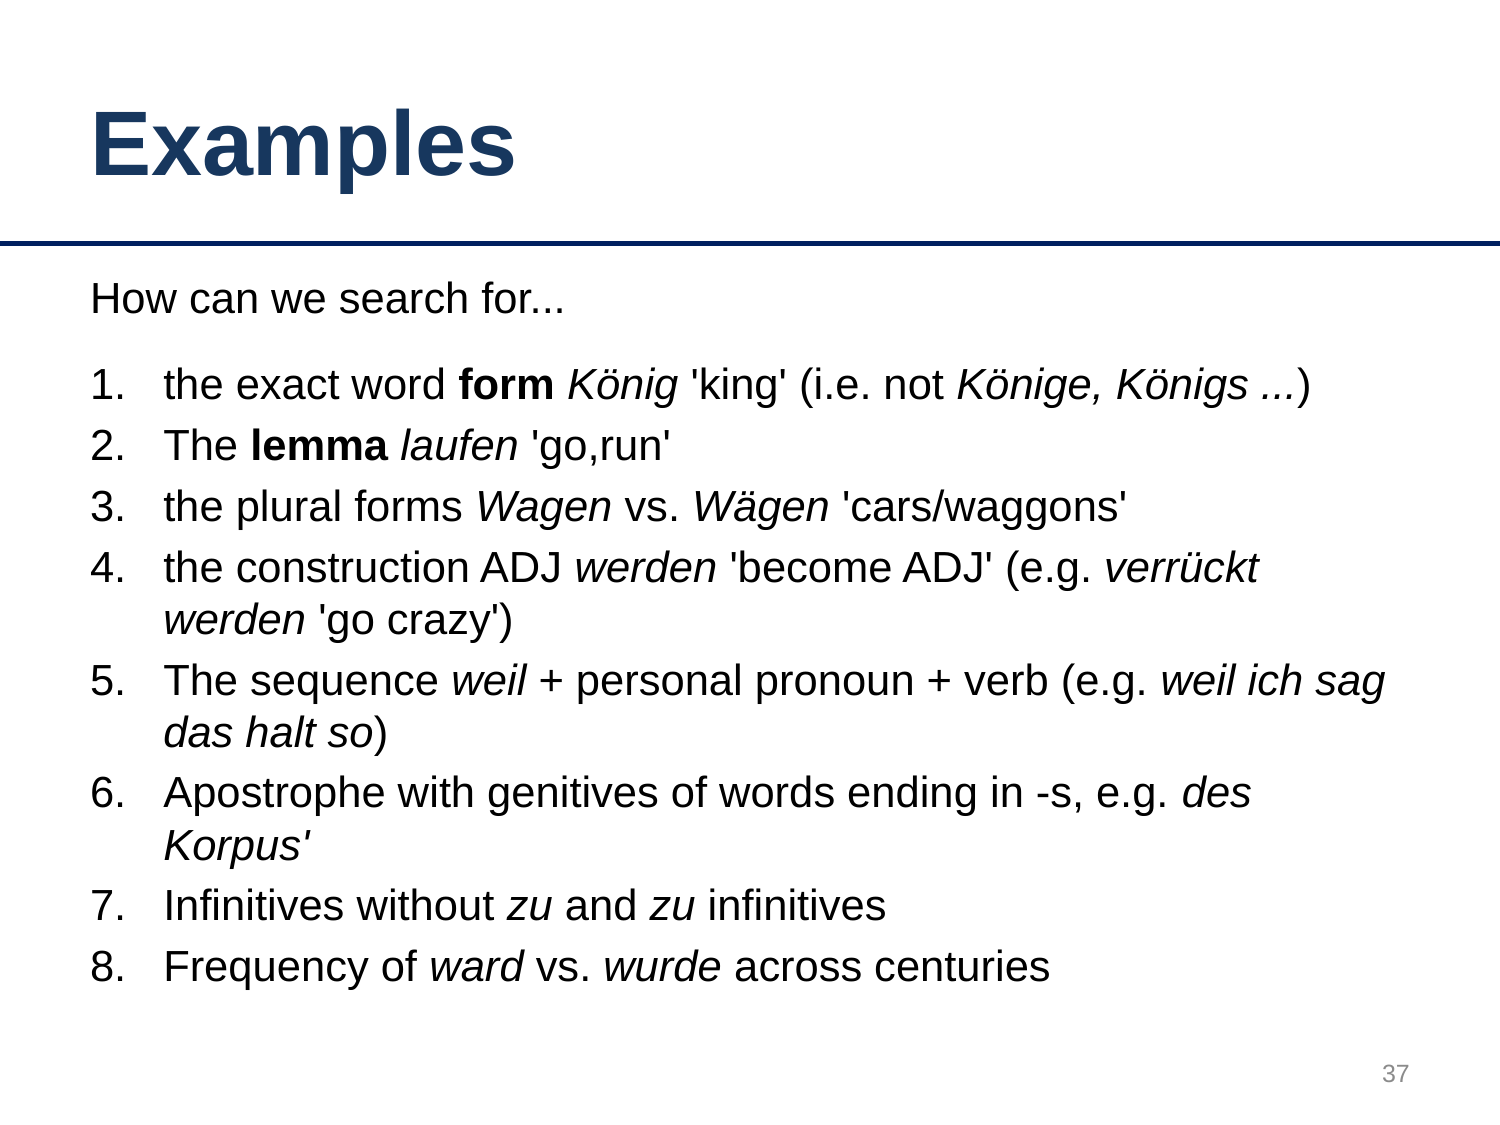

# Examples
How can we search for...

the exact word form König 'king' (i.e. not Könige, Königs ...)
The lemma laufen 'go,run'
the plural forms Wagen vs. Wägen 'cars/waggons'
the construction ADJ werden 'become ADJ' (e.g. verrückt werden 'go crazy')
The sequence weil + personal pronoun + verb (e.g. weil ich sag das halt so)
Apostrophe with genitives of words ending in -s, e.g. des Korpus'
Infinitives without zu and zu infinitives
Frequency of ward vs. wurde across centuries
37